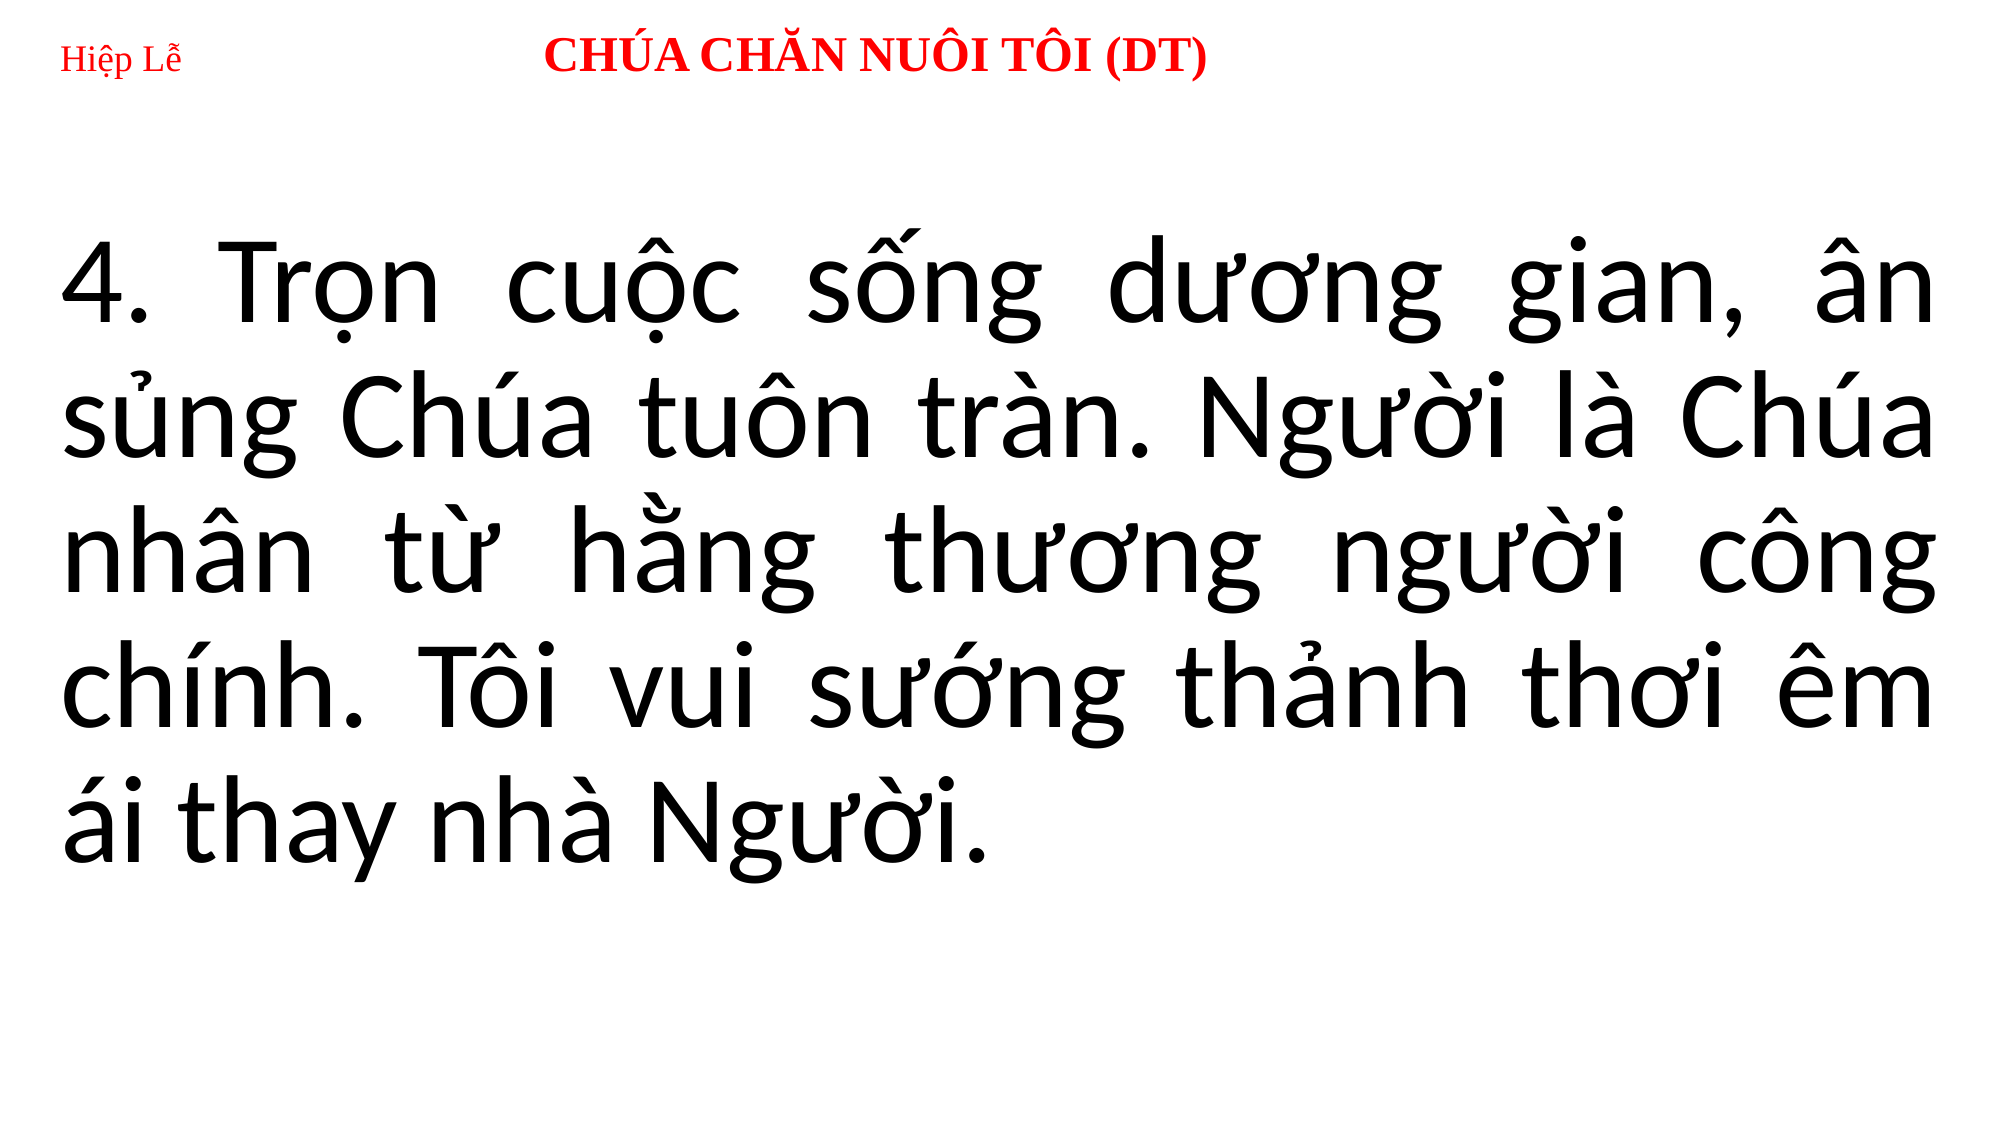

# Hiệp Lễ                                      CHÚA CHĂN NUÔI TÔI (DT)
4. Trọn cuộc sống dương gian, ân sủng Chúa tuôn tràn. Người là Chúa nhân từ hằng thương người công chính. Tôi vui sướng thảnh thơi êm ái thay nhà Người.